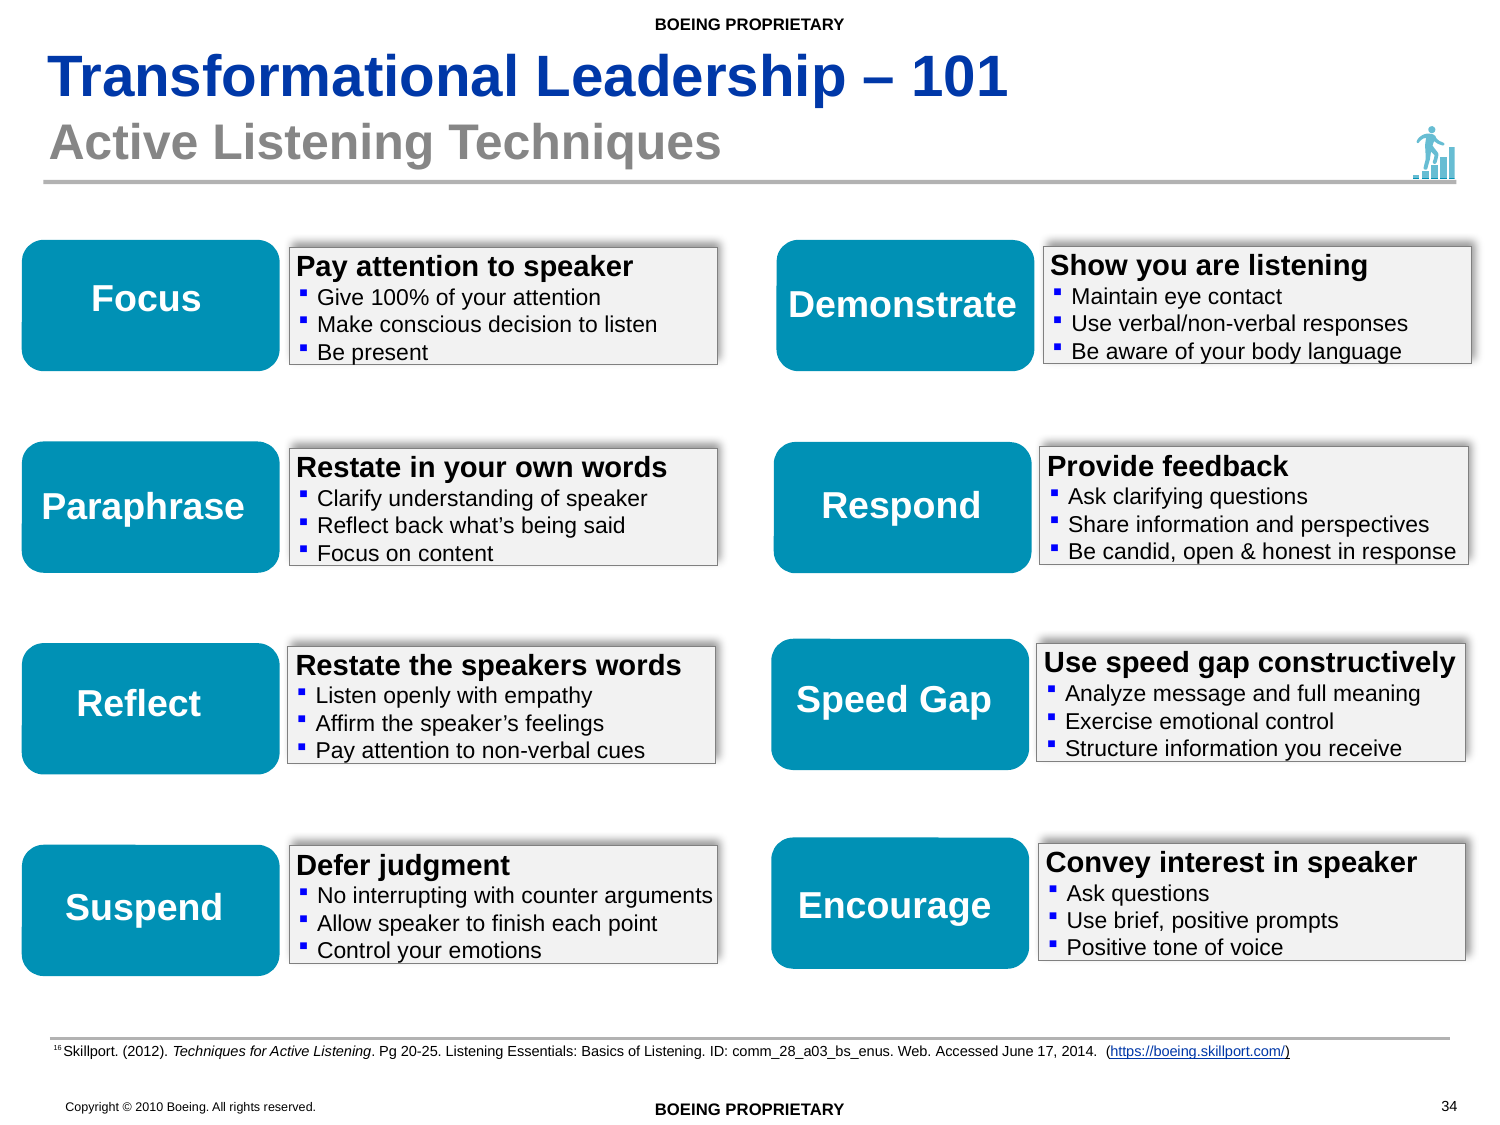

# Active Listening Techniques

Focus
 Pay attention to speaker
Give 100% of your attention
Make conscious decision to listen
Be present

Demonstrate
 Show you are listening
Maintain eye contact
Use verbal/non-verbal responses
Be aware of your body language

Paraphrase
 Restate in your own words
Clarify understanding of speaker
Reflect back what’s being said
Focus on content

Respond
 Provide feedback
Ask clarifying questions
Share information and perspectives
Be candid, open & honest in response

Speed Gap
 Use speed gap constructively
Analyze message and full meaning
Exercise emotional control
Structure information you receive

Reflect
 Restate the speakers words
Listen openly with empathy
Affirm the speaker’s feelings
Pay attention to non-verbal cues

Encourage
 Convey interest in speaker
Ask questions
Use brief, positive prompts
Positive tone of voice

Suspend
 Defer judgment
No interrupting with counter arguments
Allow speaker to finish each point
Control your emotions
16 Skillport. (2012). Techniques for Active Listening. Pg 20-25. Listening Essentials: Basics of Listening. ID: comm_28_a03_bs_enus. Web. Accessed June 17, 2014.  (https://boeing.skillport.com/)
34